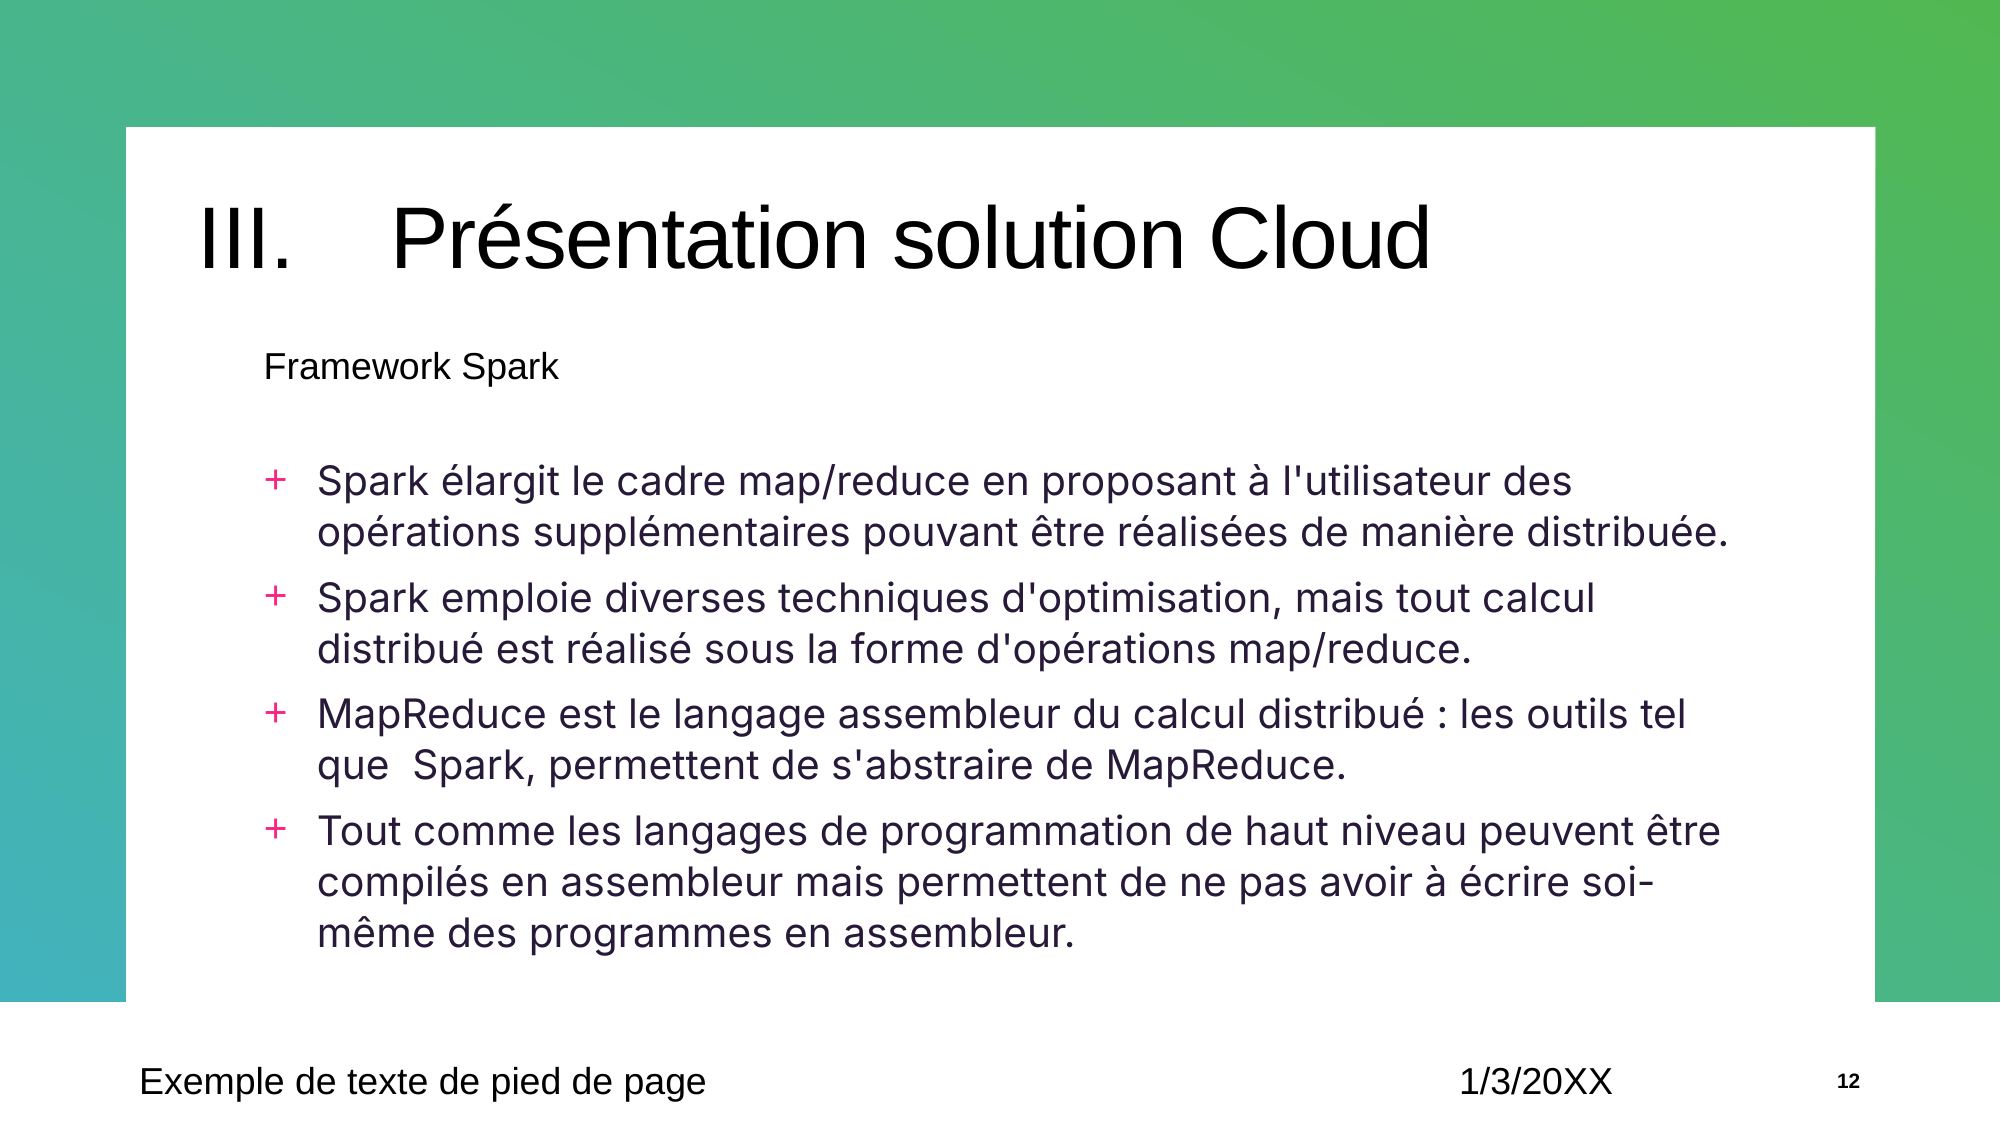

Présentation solution Cloud
Framework Spark
Spark élargit le cadre map/reduce en proposant à l'utilisateur des opérations supplémentaires pouvant être réalisées de manière distribuée.
Spark emploie diverses techniques d'optimisation, mais tout calcul distribué est réalisé sous la forme d'opérations map/reduce.
MapReduce est le langage assembleur du calcul distribué : les outils tel que  Spark, permettent de s'abstraire de MapReduce.
Tout comme les langages de programmation de haut niveau peuvent être compilés en assembleur mais permettent de ne pas avoir à écrire soi-même des programmes en assembleur.
Exemple de texte de pied de page
1/3/20XX
12